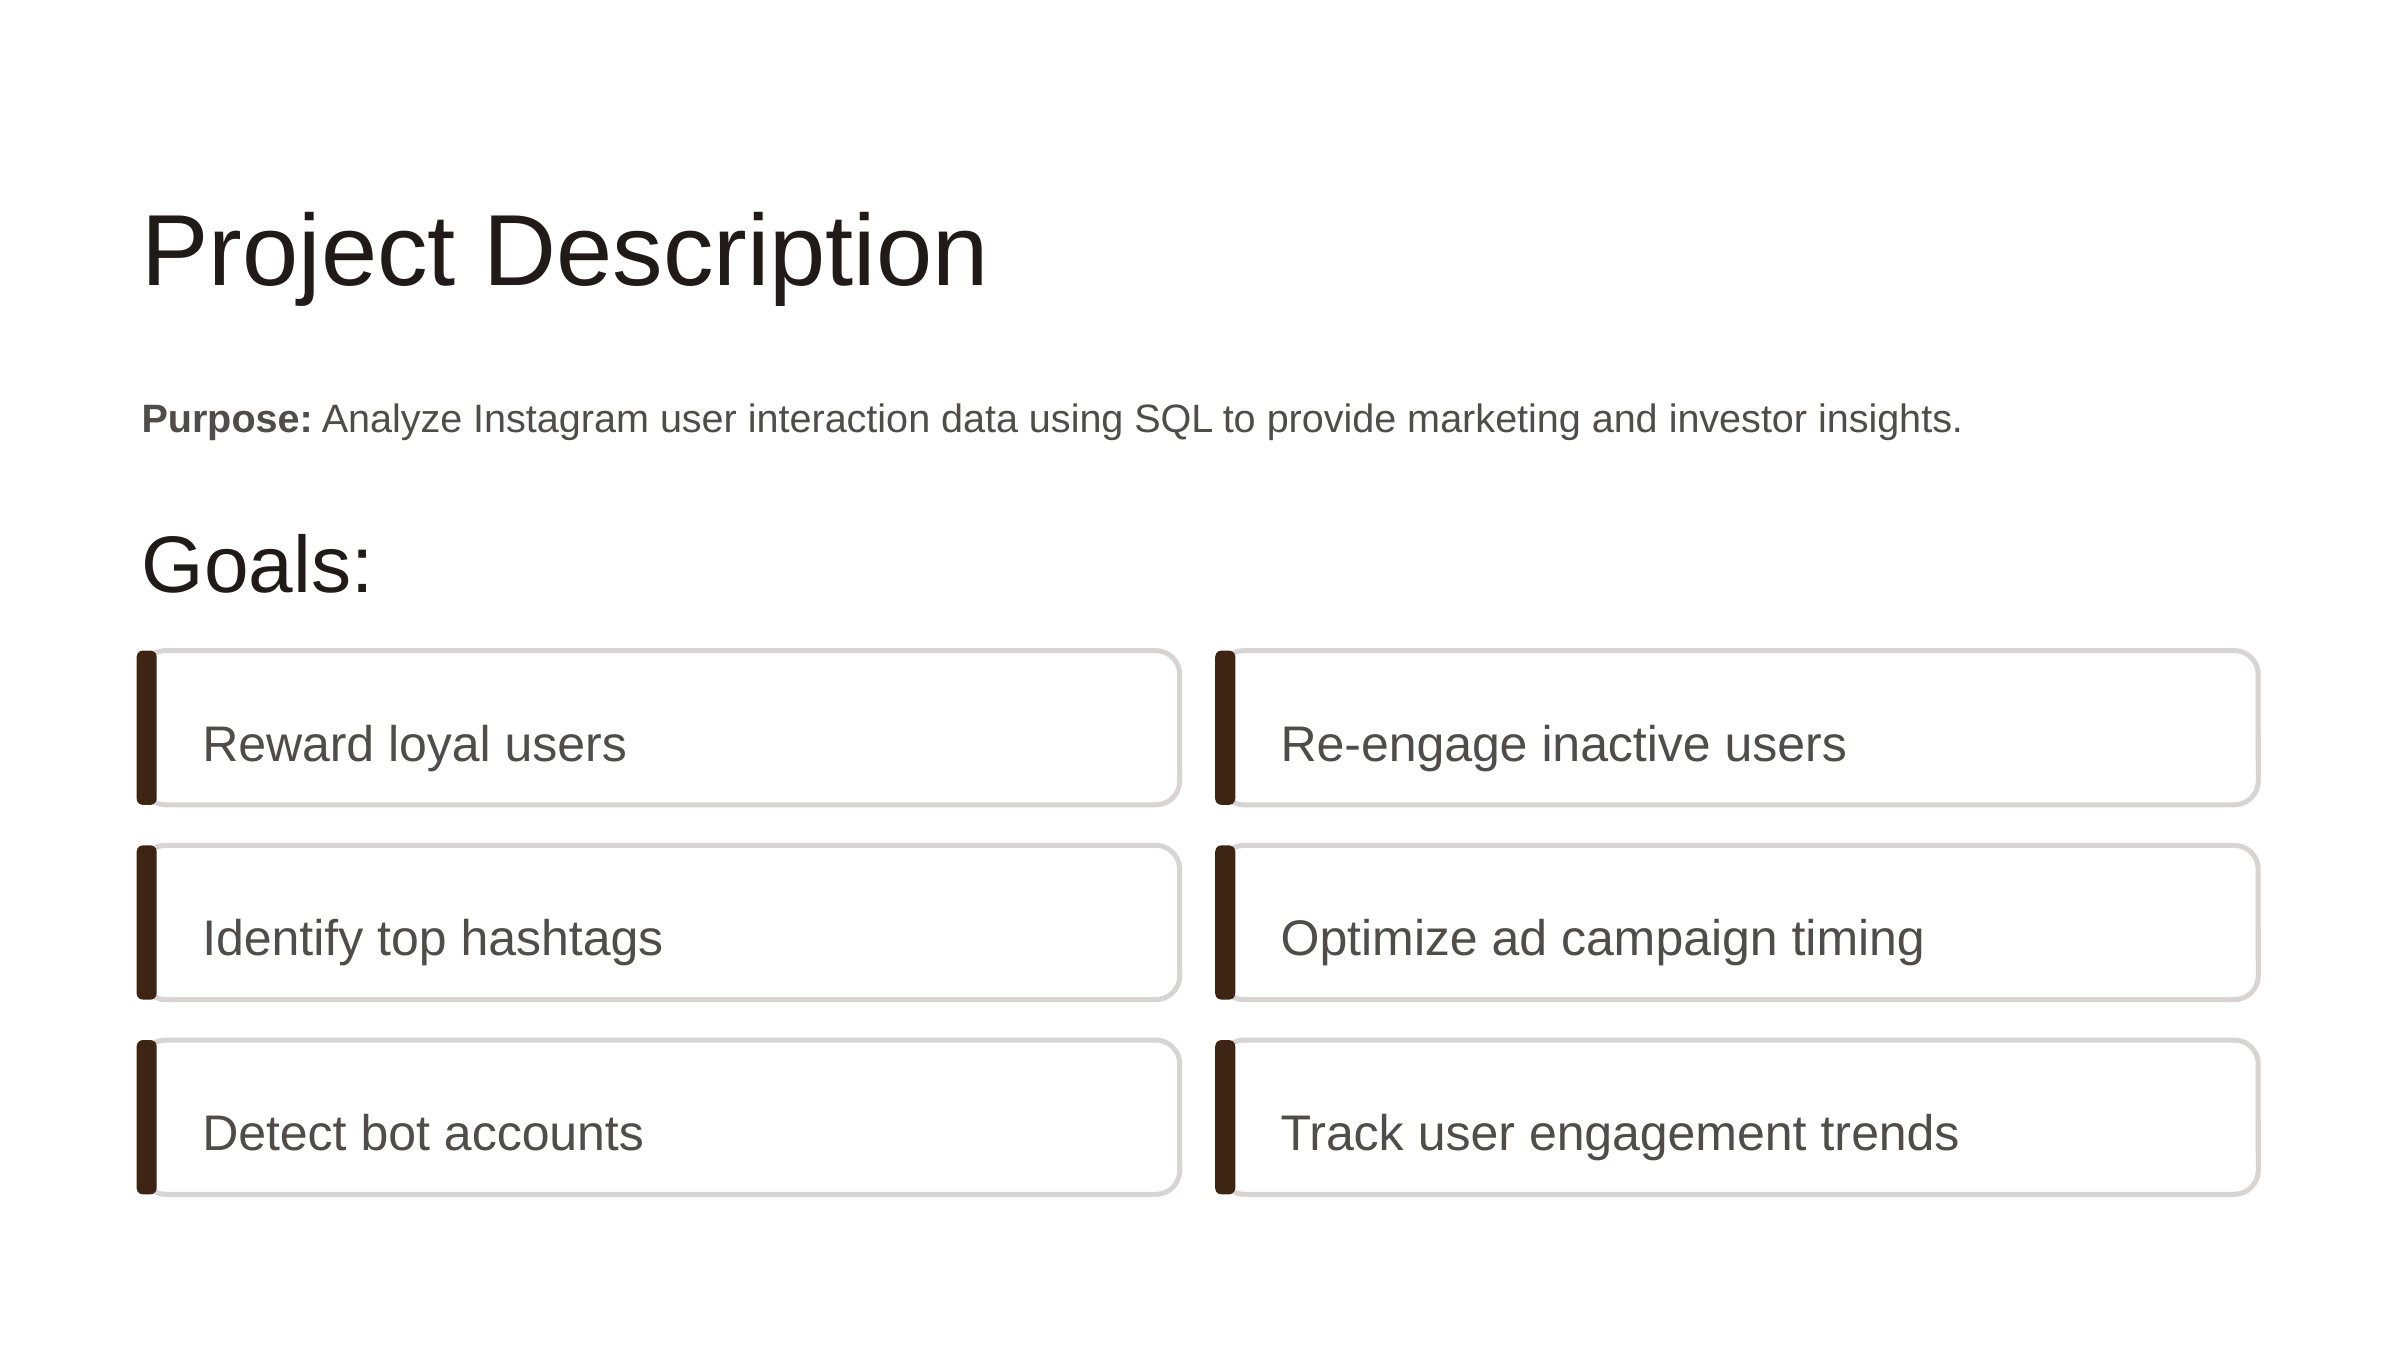

Project Description
Purpose: Analyze Instagram user interaction data using SQL to provide marketing and investor insights.
Goals:

Reward loyal users
Re-engage inactive users

Identify top hashtags
Optimize ad campaign timing

Detect bot accounts
Track user engagement trends